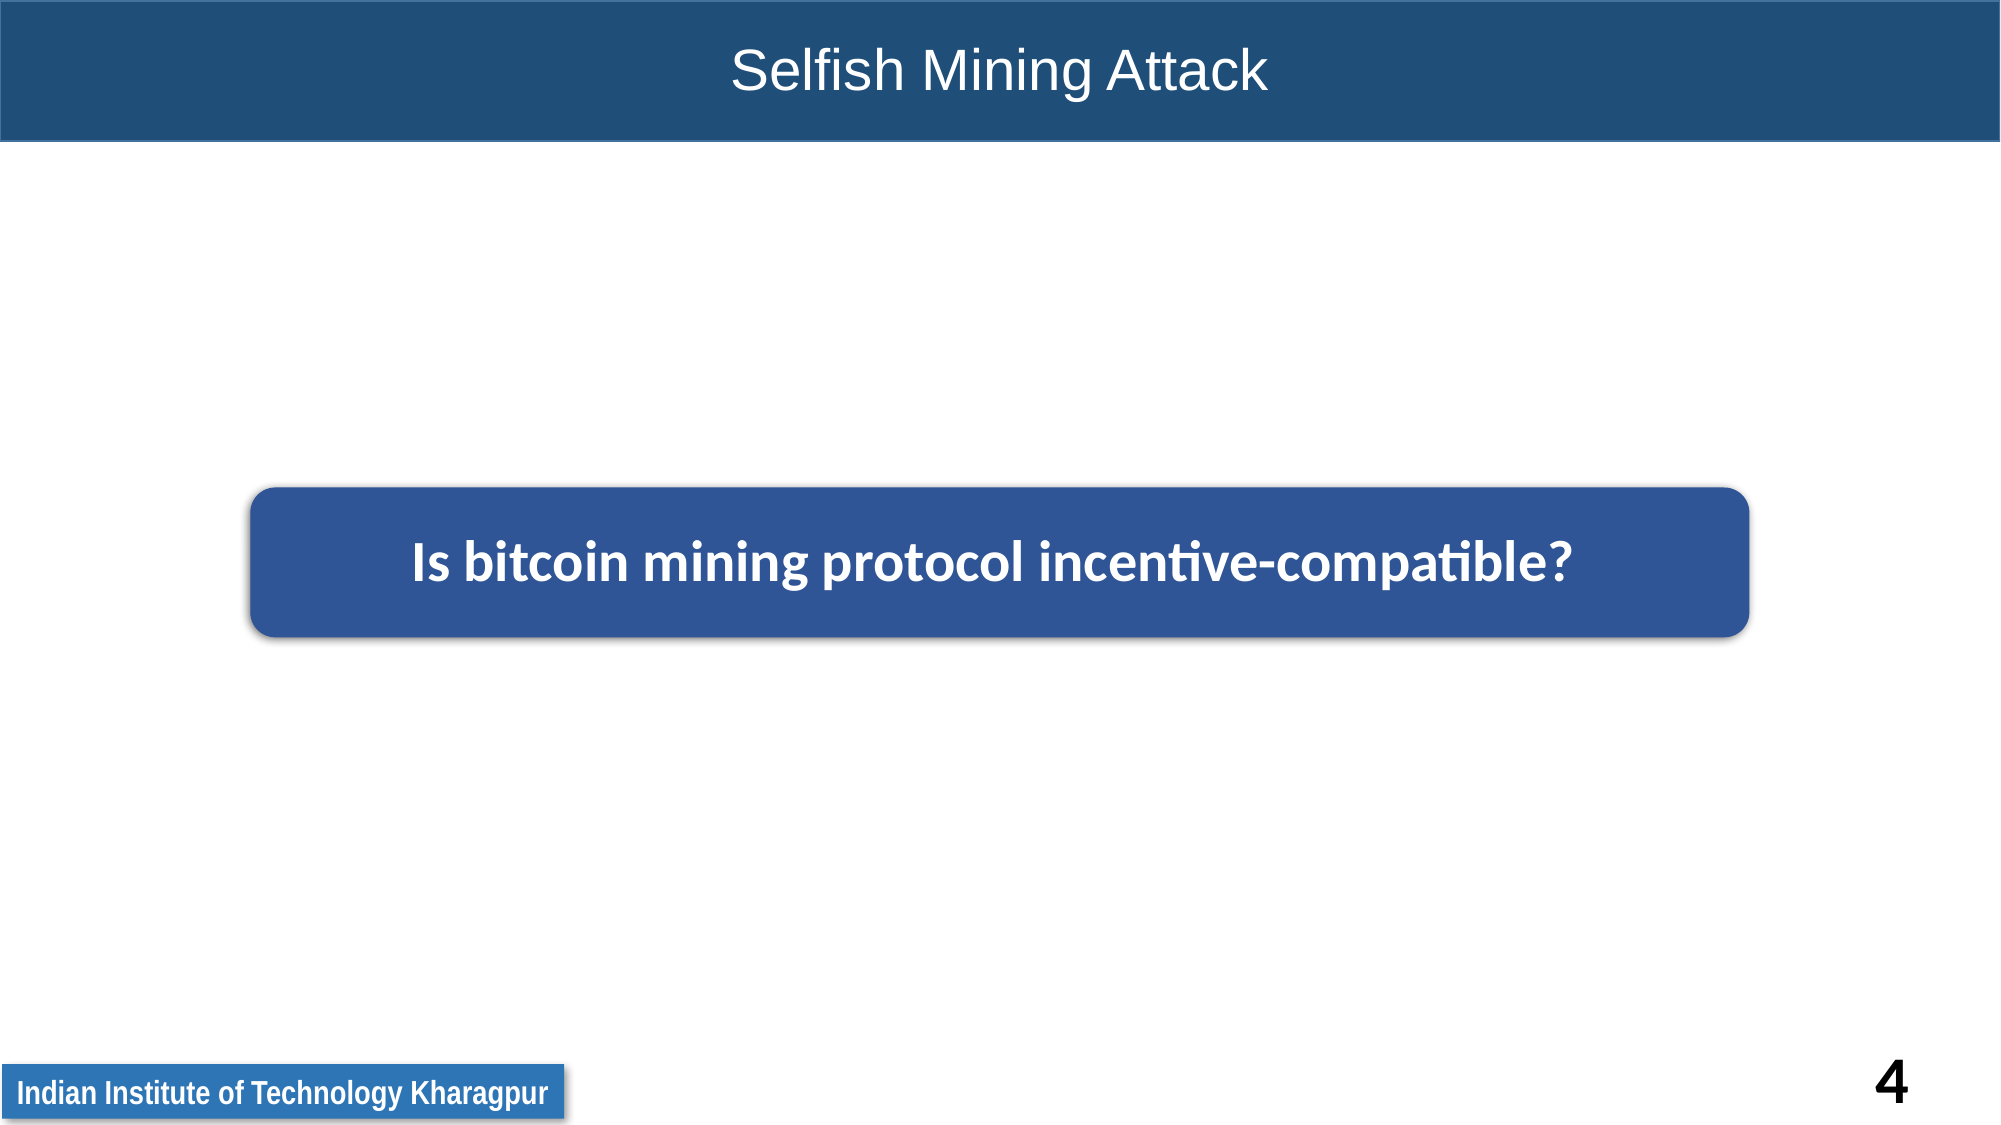

# Selfish Mining Attack
Is bitcoin mining protocol incentive-compatible?
4